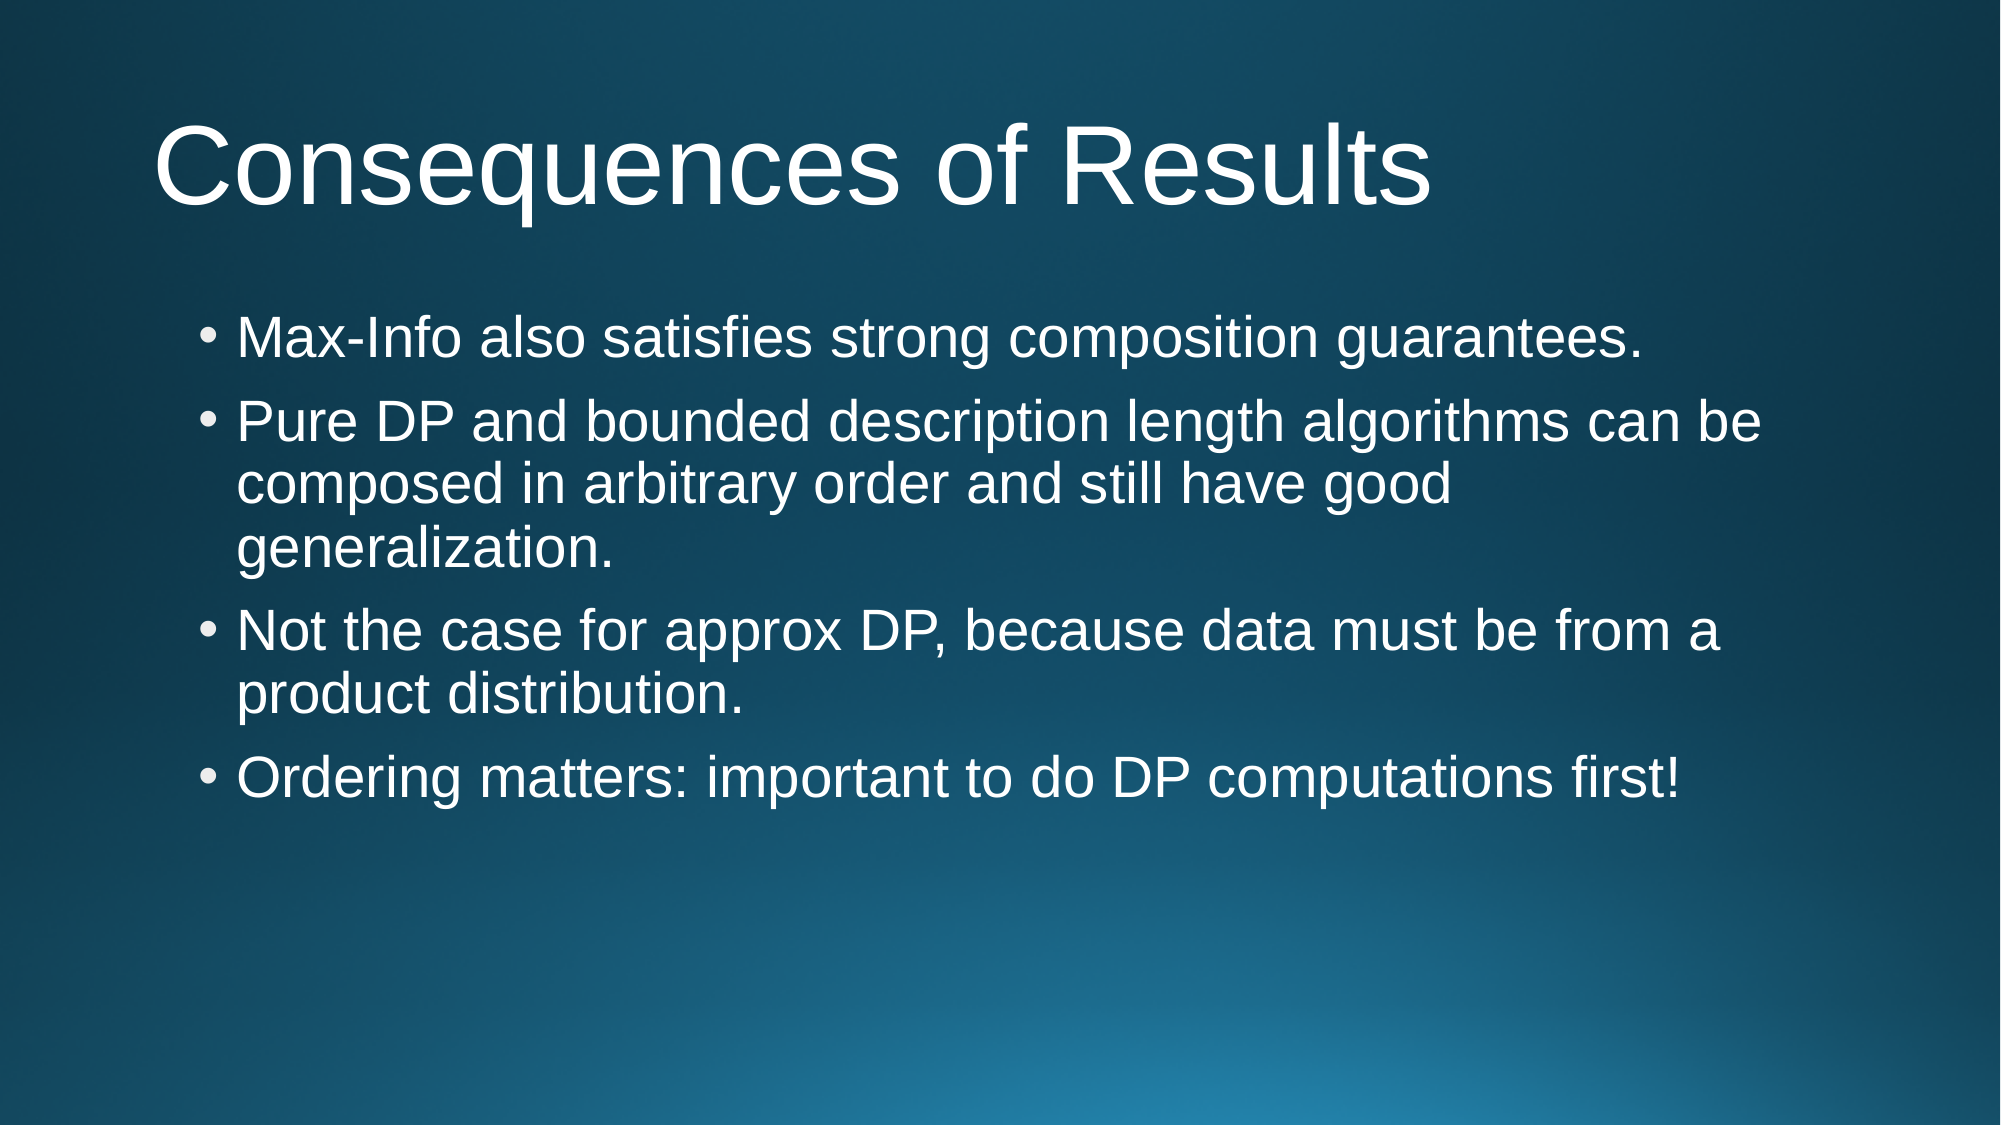

# Consequences of Results
Max-Info also satisfies strong composition guarantees.
Pure DP and bounded description length algorithms can be composed in arbitrary order and still have good generalization.
Not the case for approx DP, because data must be from a product distribution.
Ordering matters: important to do DP computations first!